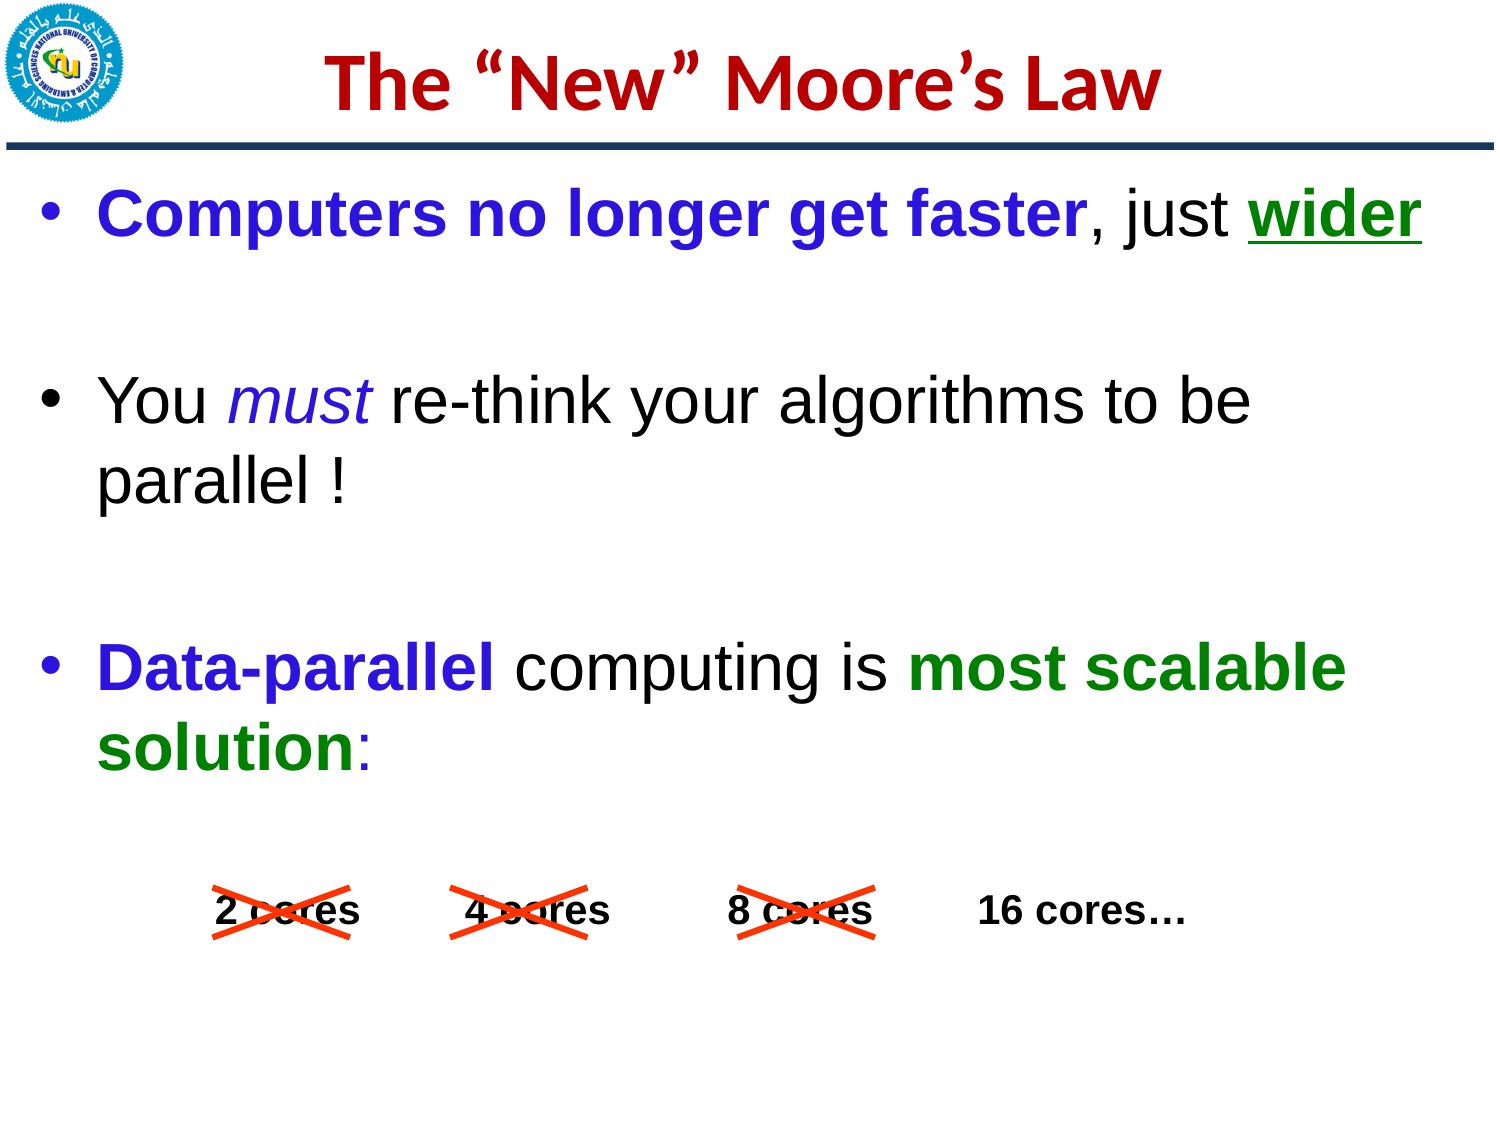

# The “New” Moore’s Law

Computers no longer get faster, just wider

You must re-think your algorithms to be parallel !

Data-parallel computing is most scalable solution:
2 cores
4 cores
8 cores
16 cores…